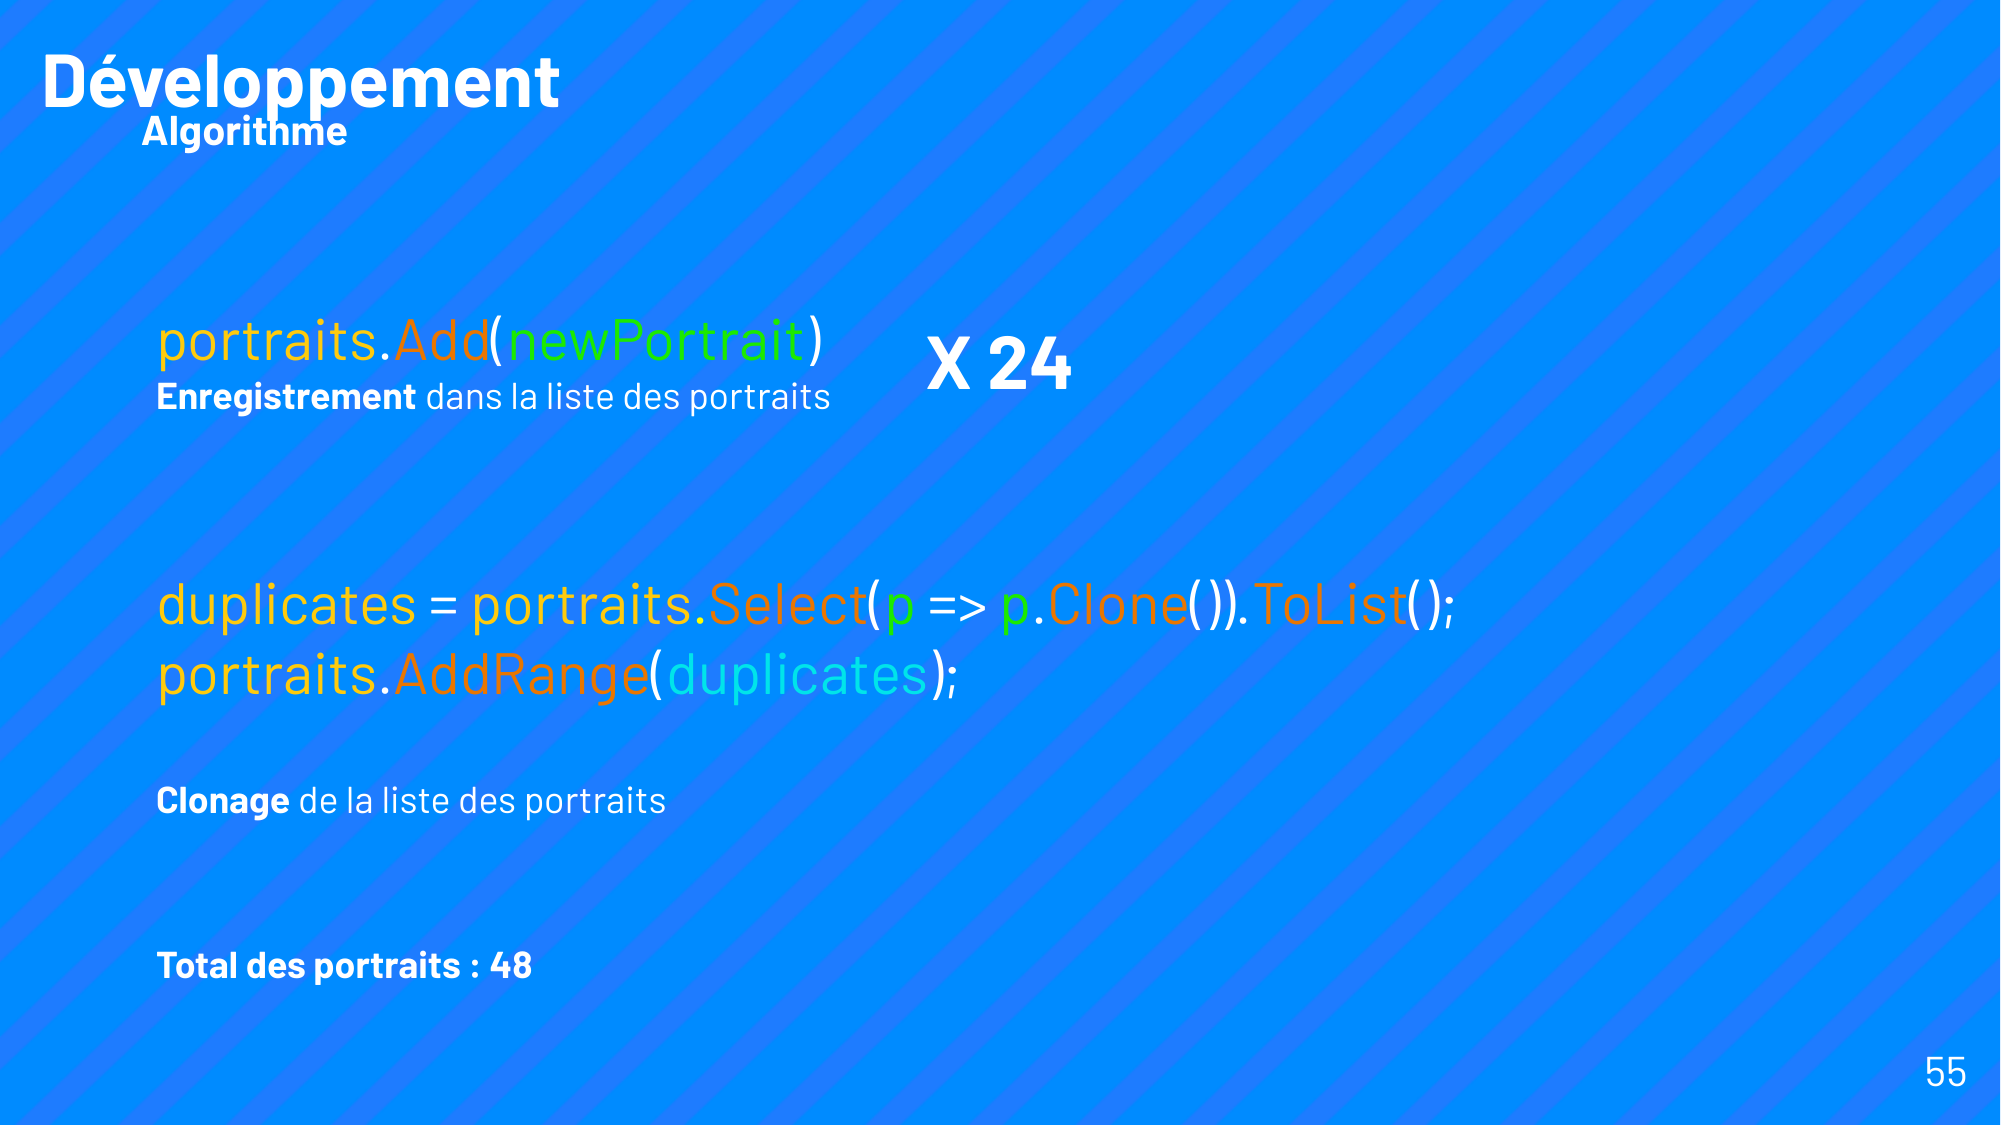

Développement
Algorithme
portraits.Add(newPortrait)
Enregistrement dans la liste des portraits
X 24
duplicates = portraits.Select(p => p.Clone()).ToList();
portraits.AddRange(duplicates);
Clonage de la liste des portraits

Total des portraits : 48
55